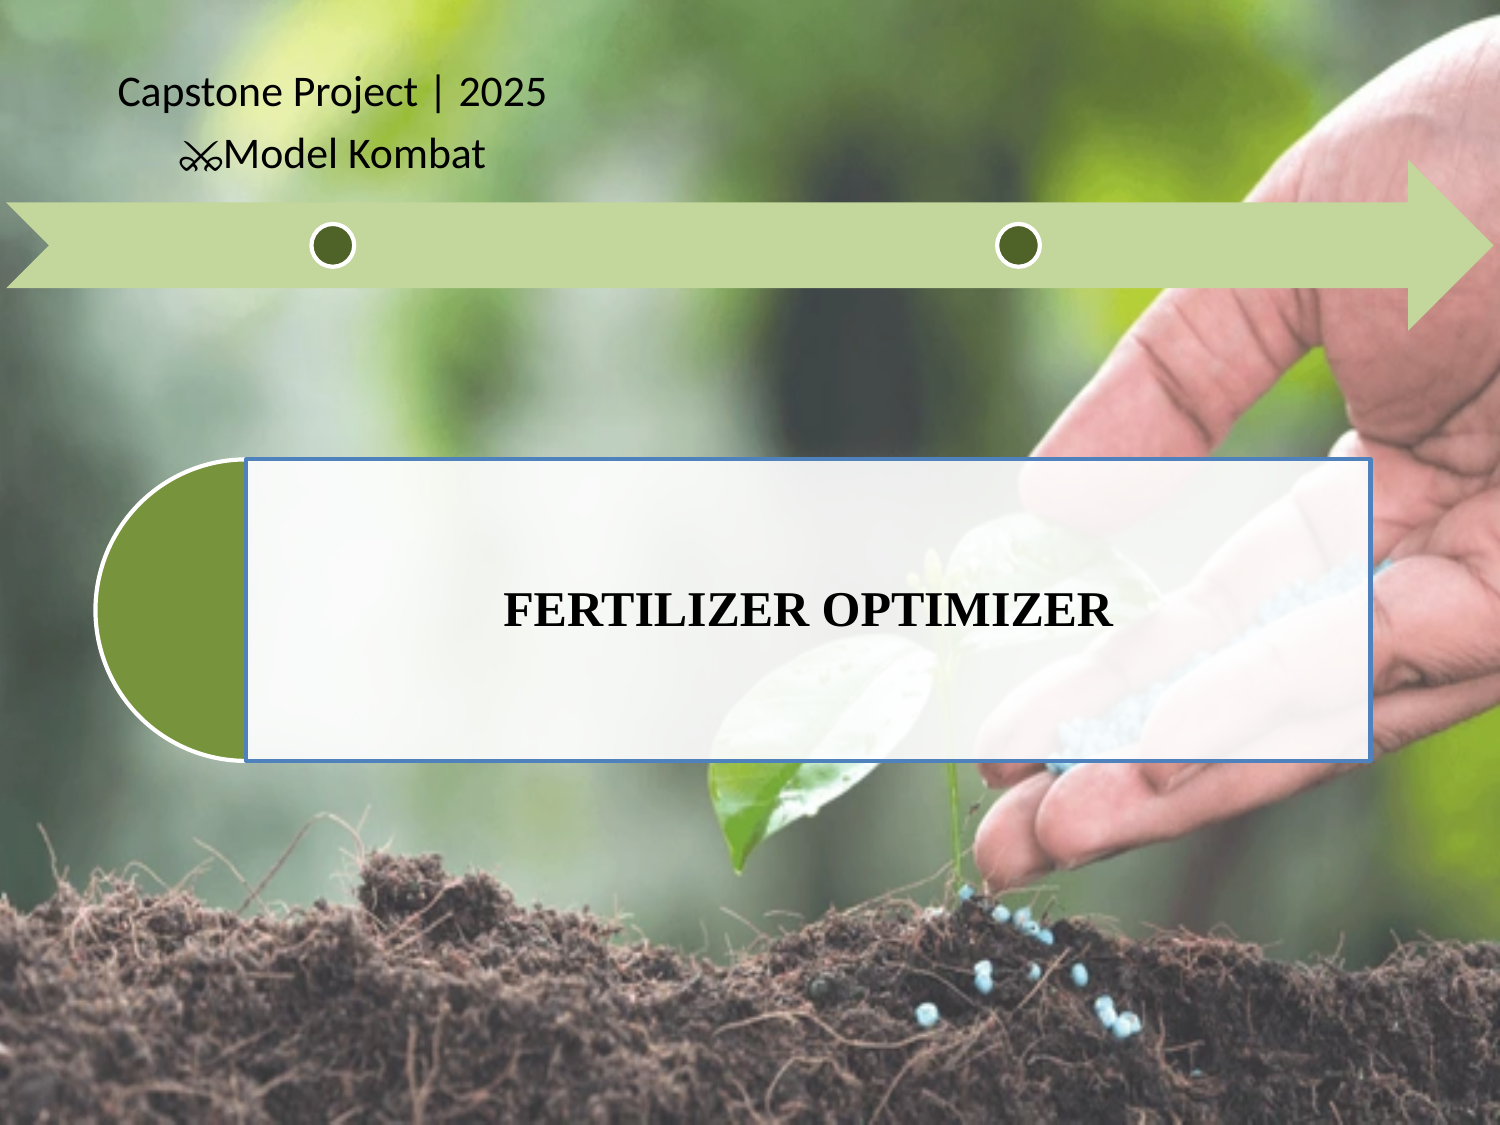

Capstone Project | 2025
⚔️Model Kombat

FERTILIZER OPTIMIZER